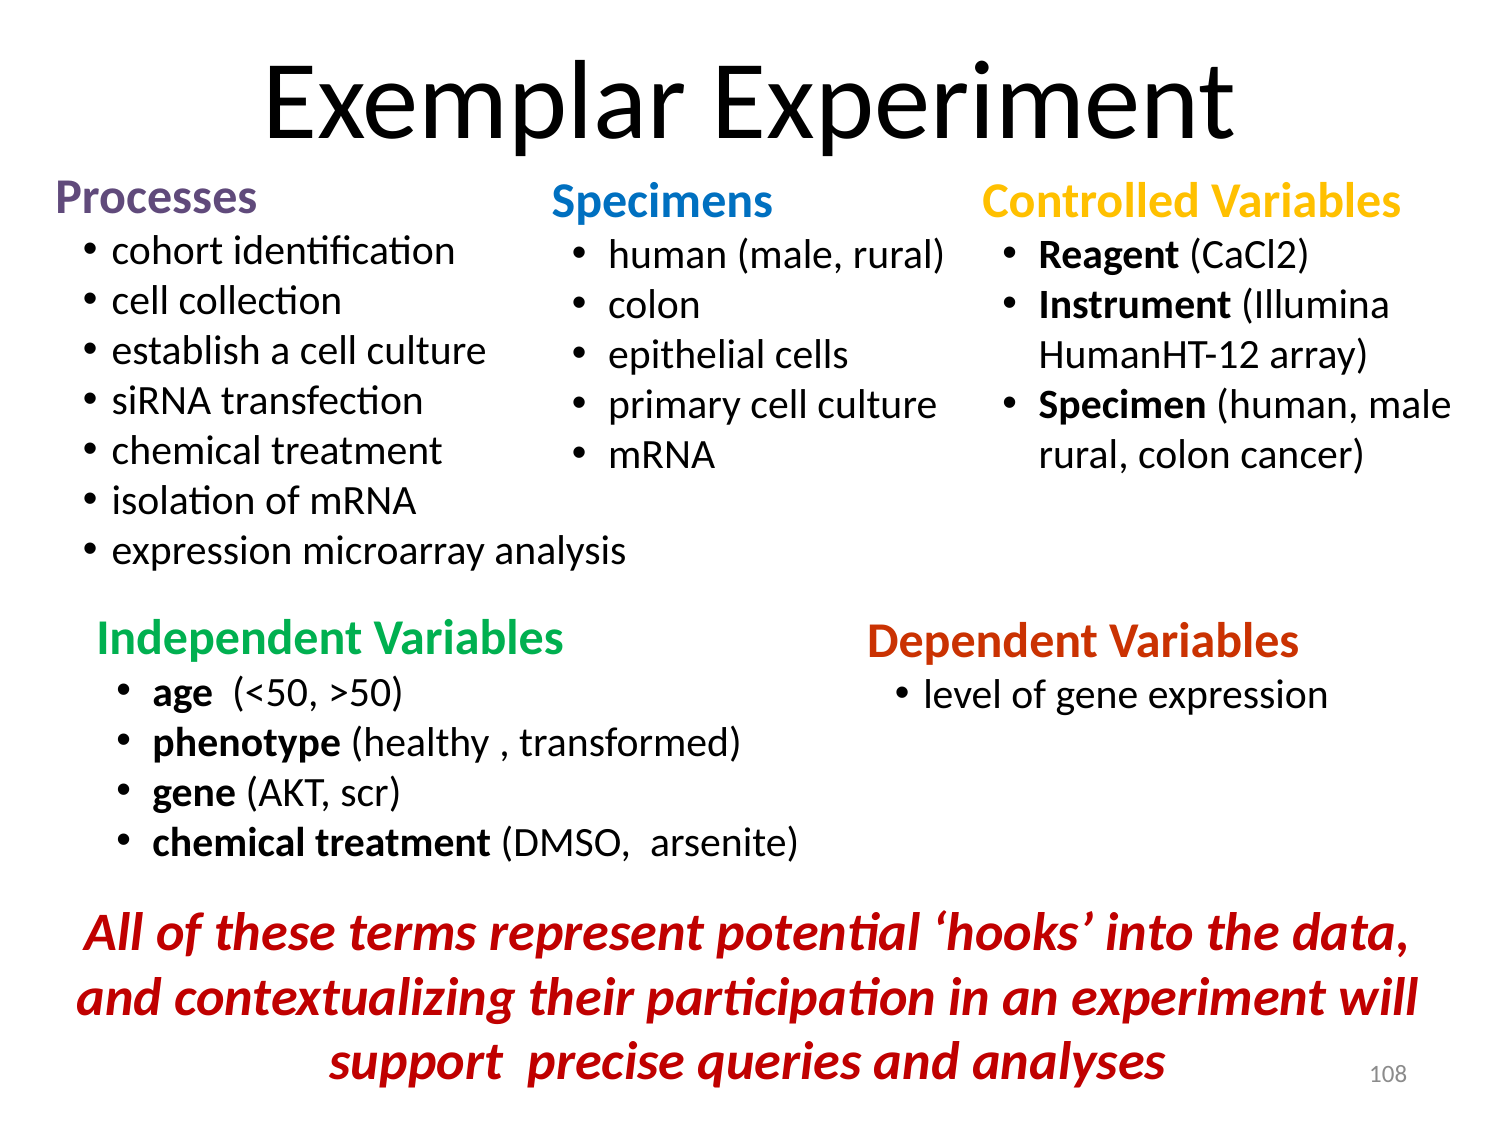

# Exemplar Experiment
Processes
cohort identification
cell collection
establish a cell culture
siRNA transfection
chemical treatment
isolation of mRNA
expression microarray analysis
Specimens
human (male, rural)
colon
epithelial cells
primary cell culture
mRNA
Controlled Variables
Reagent (CaCl2)
Instrument (Illumina HumanHT-12 array)
Specimen (human, male  rural, colon cancer)
Independent Variables
age  (<50, >50)
phenotype (healthy , transformed)
gene (AKT, scr)
chemical treatment (DMSO,  arsenite)
Dependent Variables
level of gene expression

All of these terms represent potential ‘hooks’ into the data, and contextualizing their participation in an experiment will support  precise queries and analyses
108